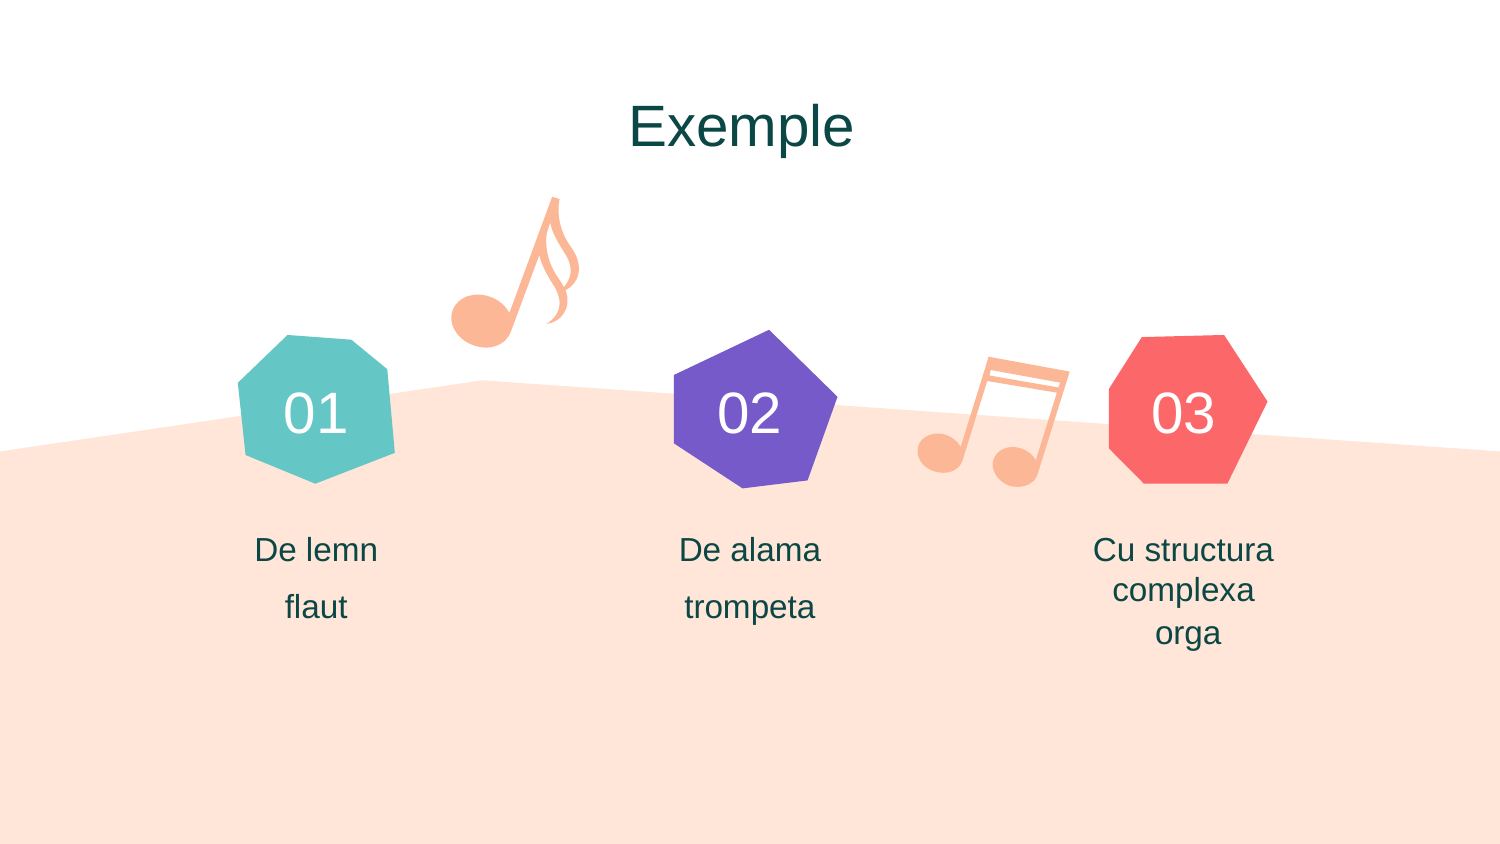

# Exemple

01
02
03
De lemn
De alama
Cu structura complexa
flaut
trompeta
orga